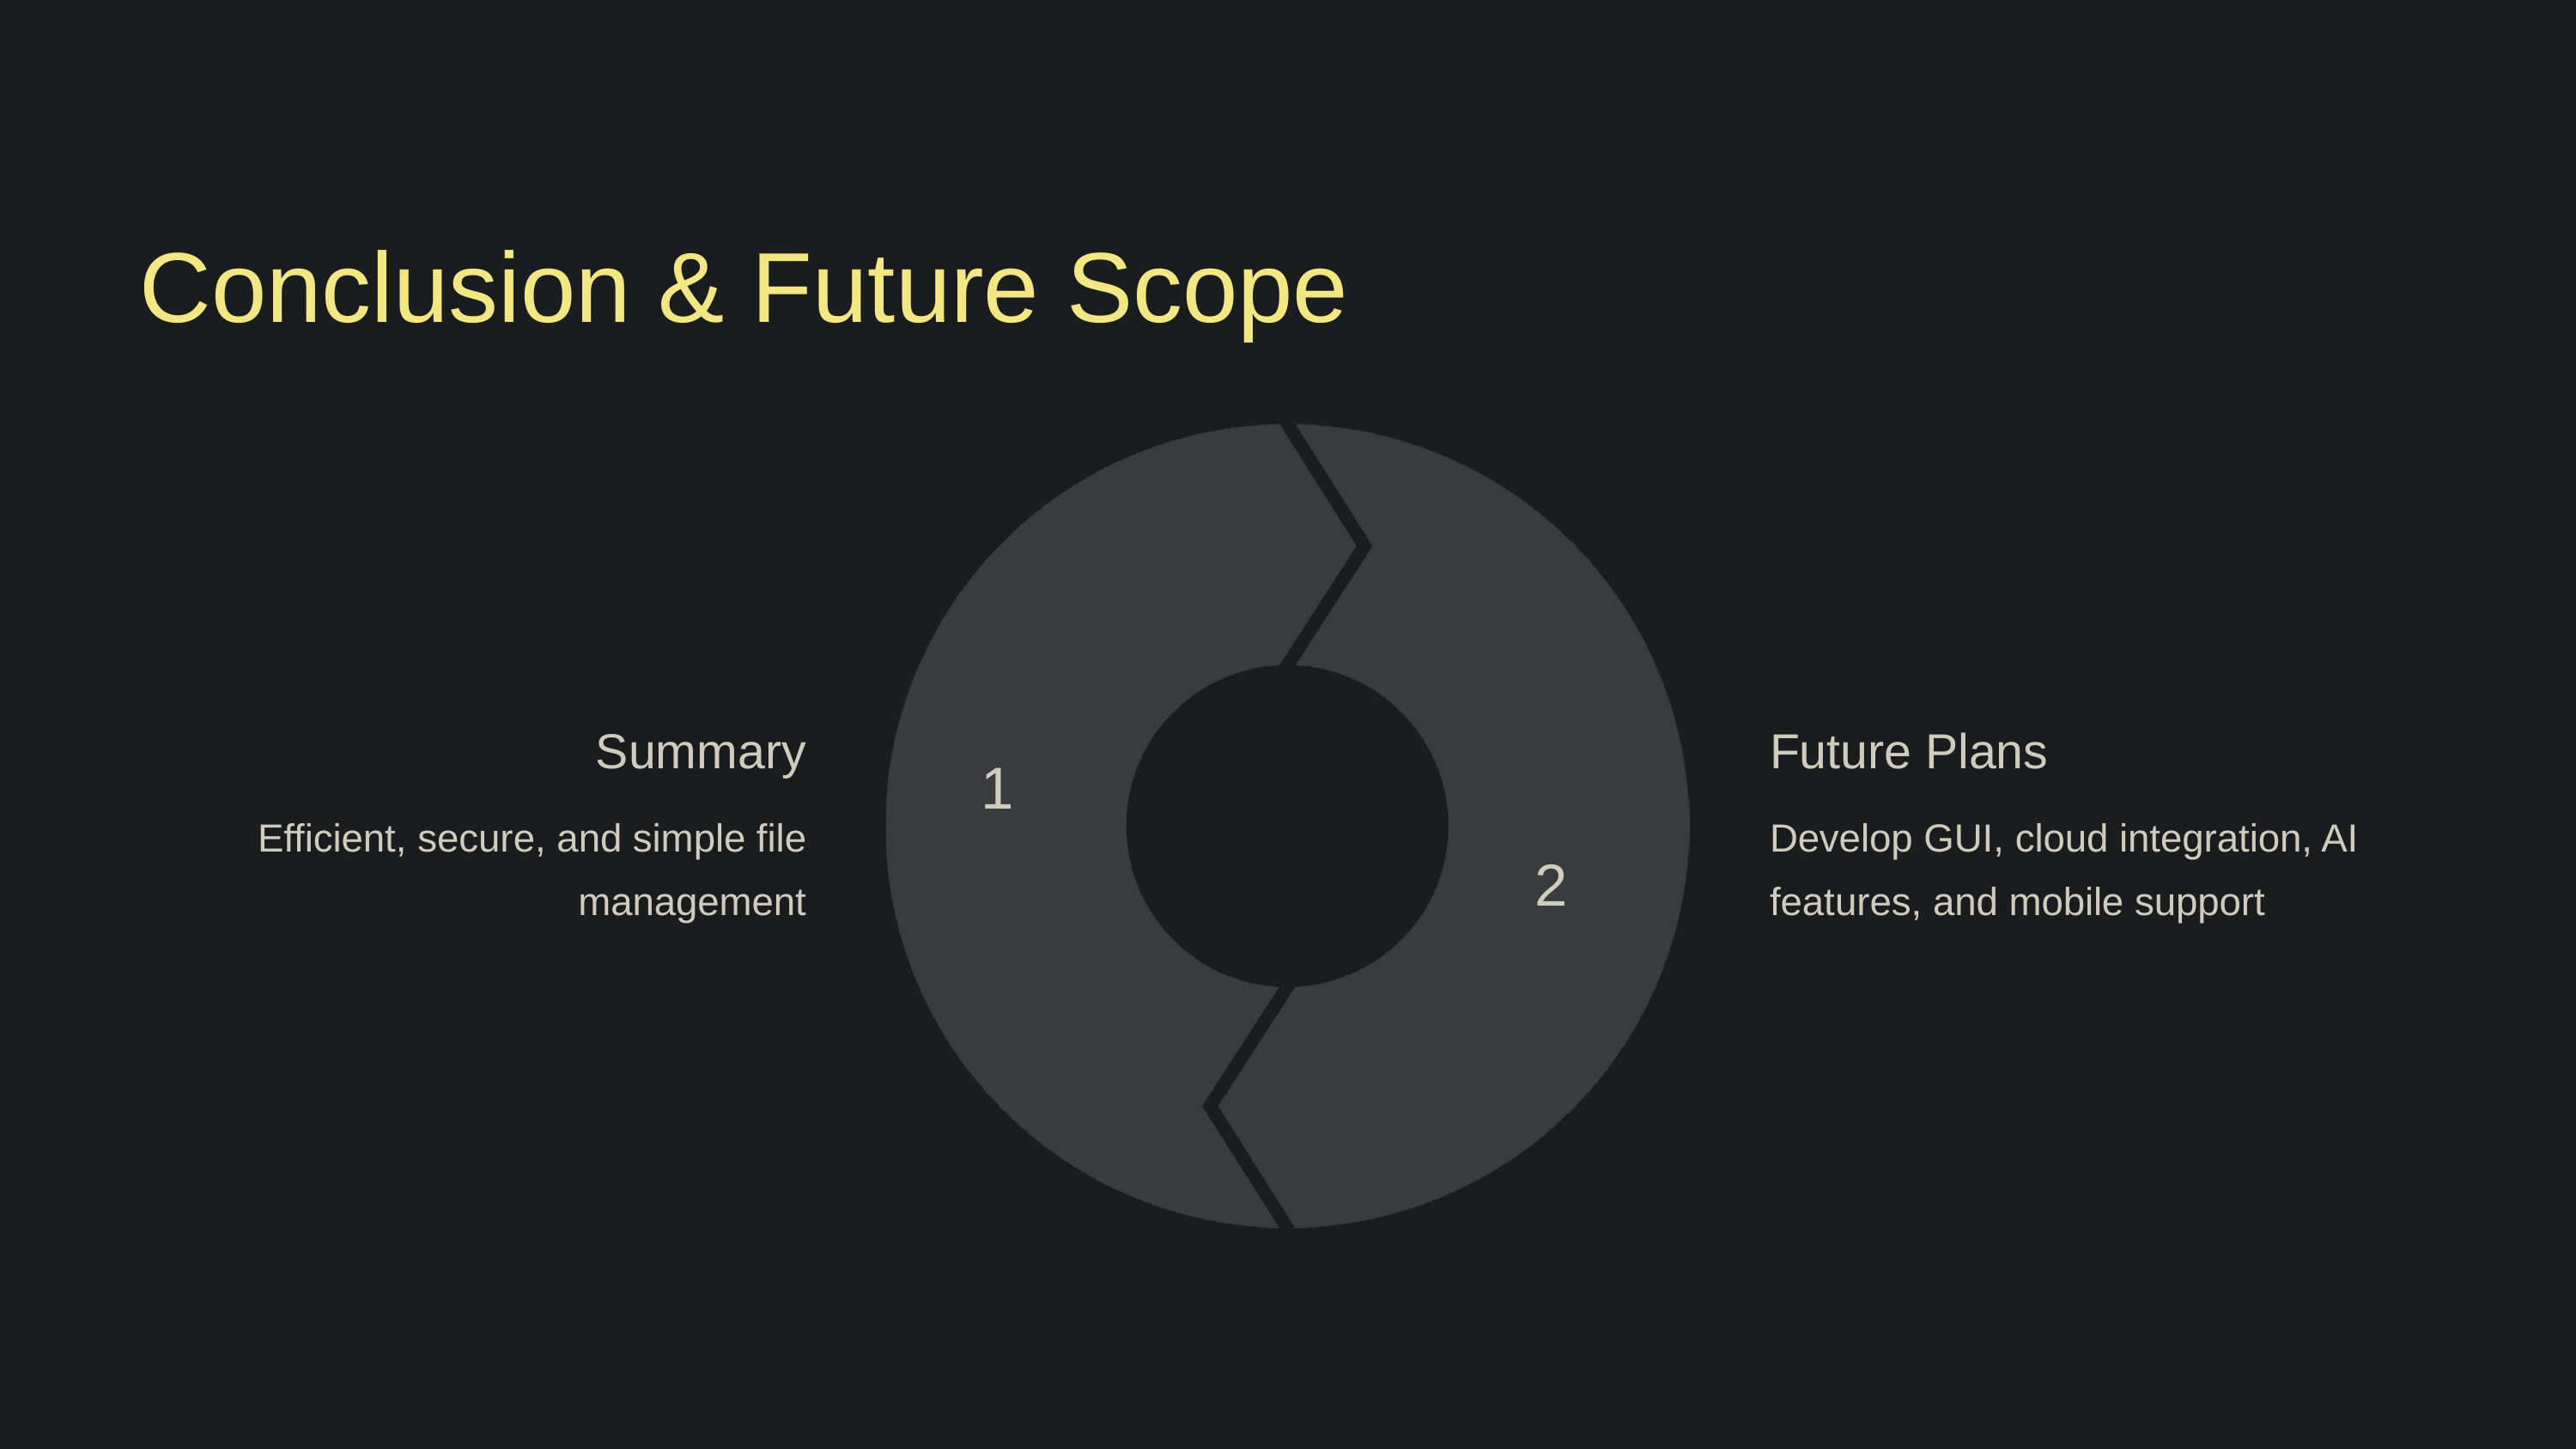

Conclusion & Future Scope

Summary

Future Plans

1

Efficient, secure, and simple file management

Develop GUI, cloud integration, AI features, and mobile support

2